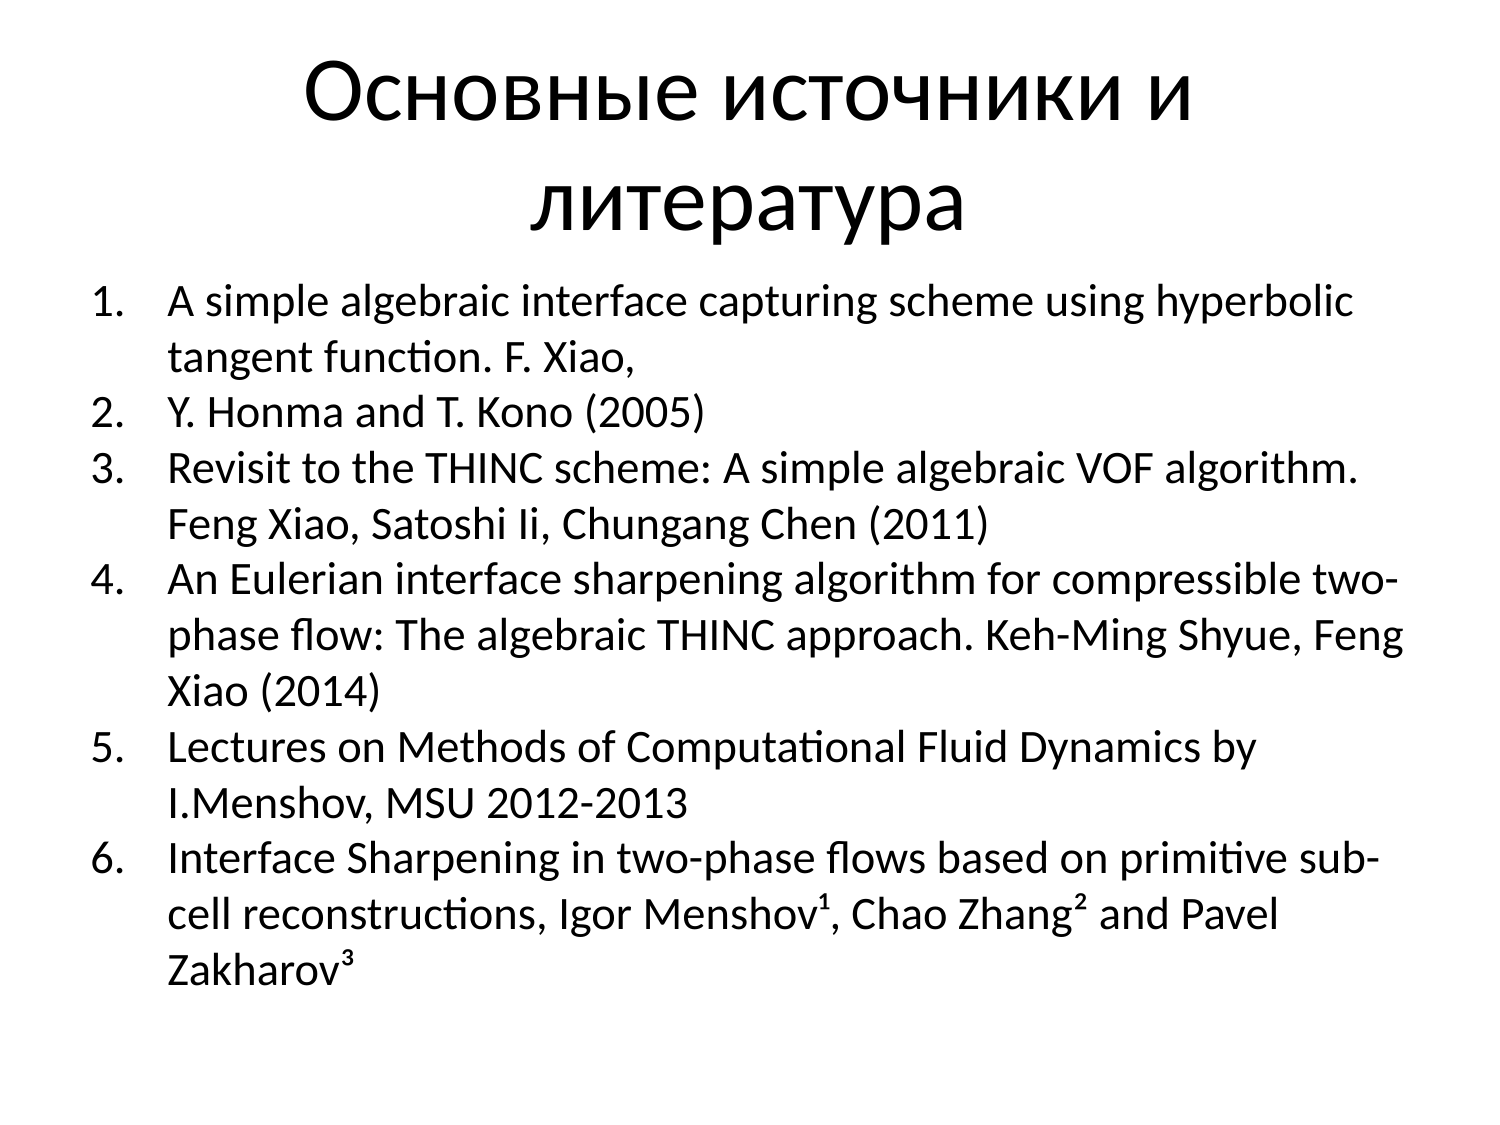

Основные источники и литература
A simple algebraic interface capturing scheme using hyperbolic tangent function. F. Xiao,
Y. Honma and T. Kono (2005)
Revisit to the THINC scheme: A simple algebraic VOF algorithm. Feng Xiao, Satoshi Ii, Chungang Chen (2011)
An Eulerian interface sharpening algorithm for compressible two-phase flow: The algebraic THINC approach. Keh-Ming Shyue, Feng Xiao (2014)
Lectures on Methods of Computational Fluid Dynamics by I.Menshov, MSU 2012-2013
Interface Sharpening in two-phase flows based on primitive sub-cell reconstructions, Igor Menshov¹, Chao Zhang² and Pavel Zakharov³